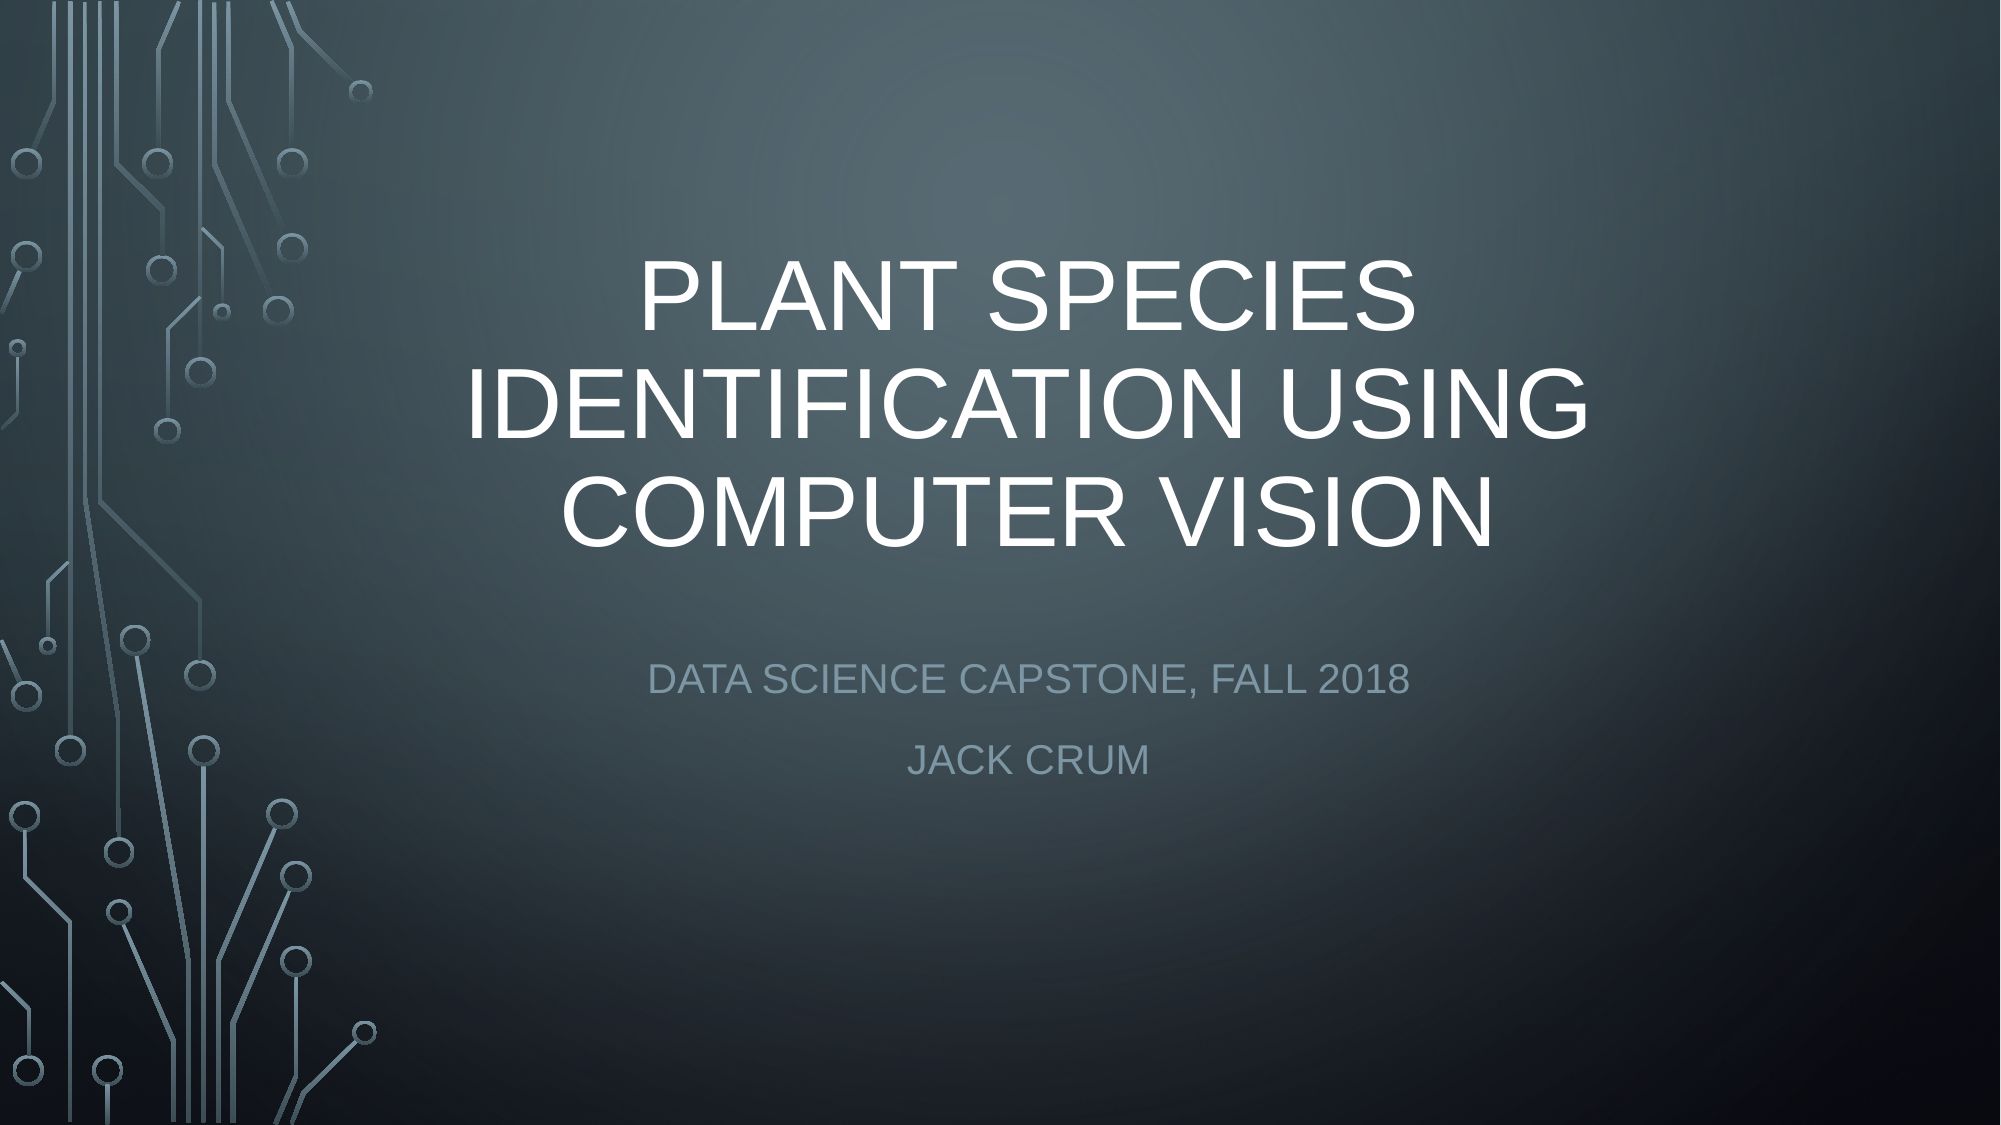

# Plant species identification using computer vision
Data Science capstone, Fall 2018
Jack Crum